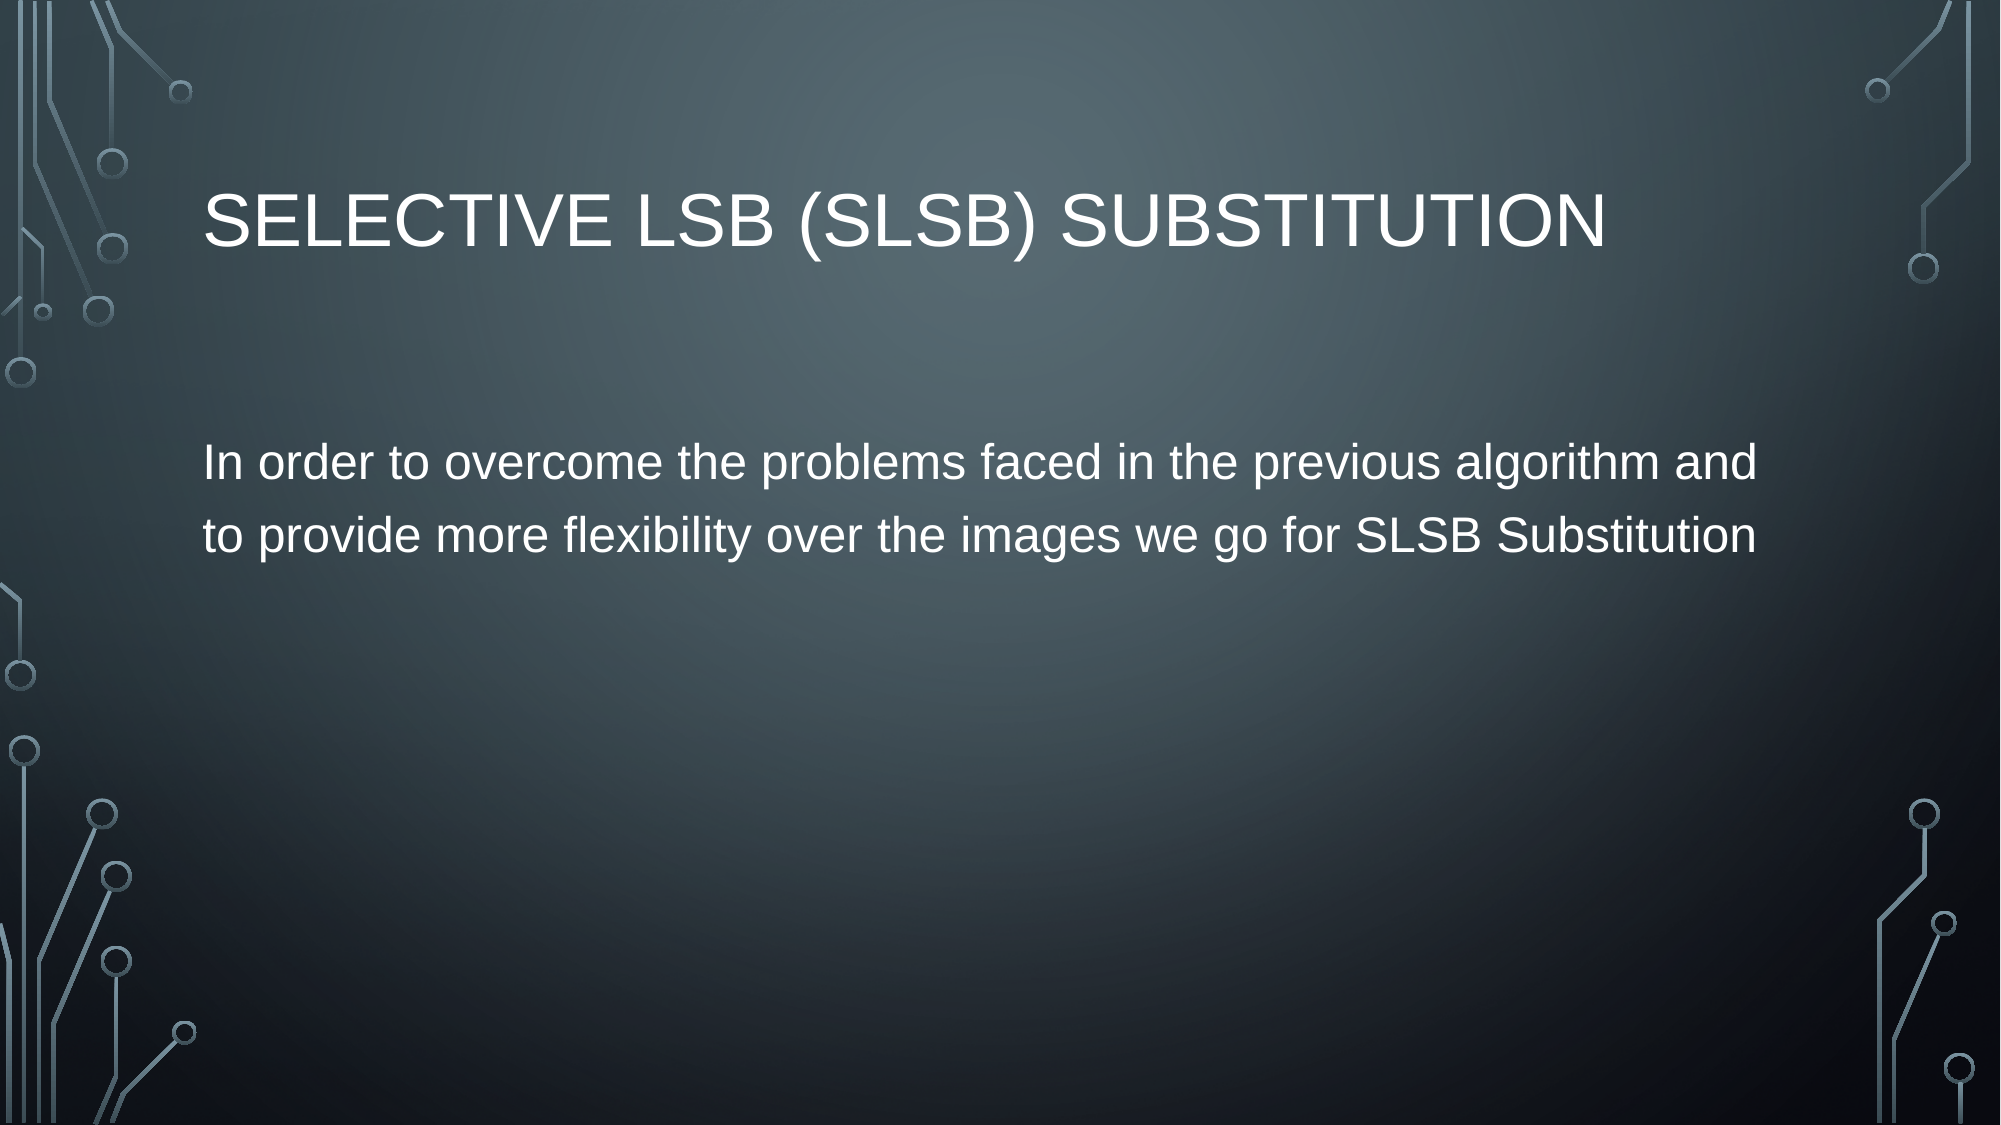

# Selective LSb (Slsb) substitution
In order to overcome the problems faced in the previous algorithm and to provide more flexibility over the images we go for SLSB Substitution